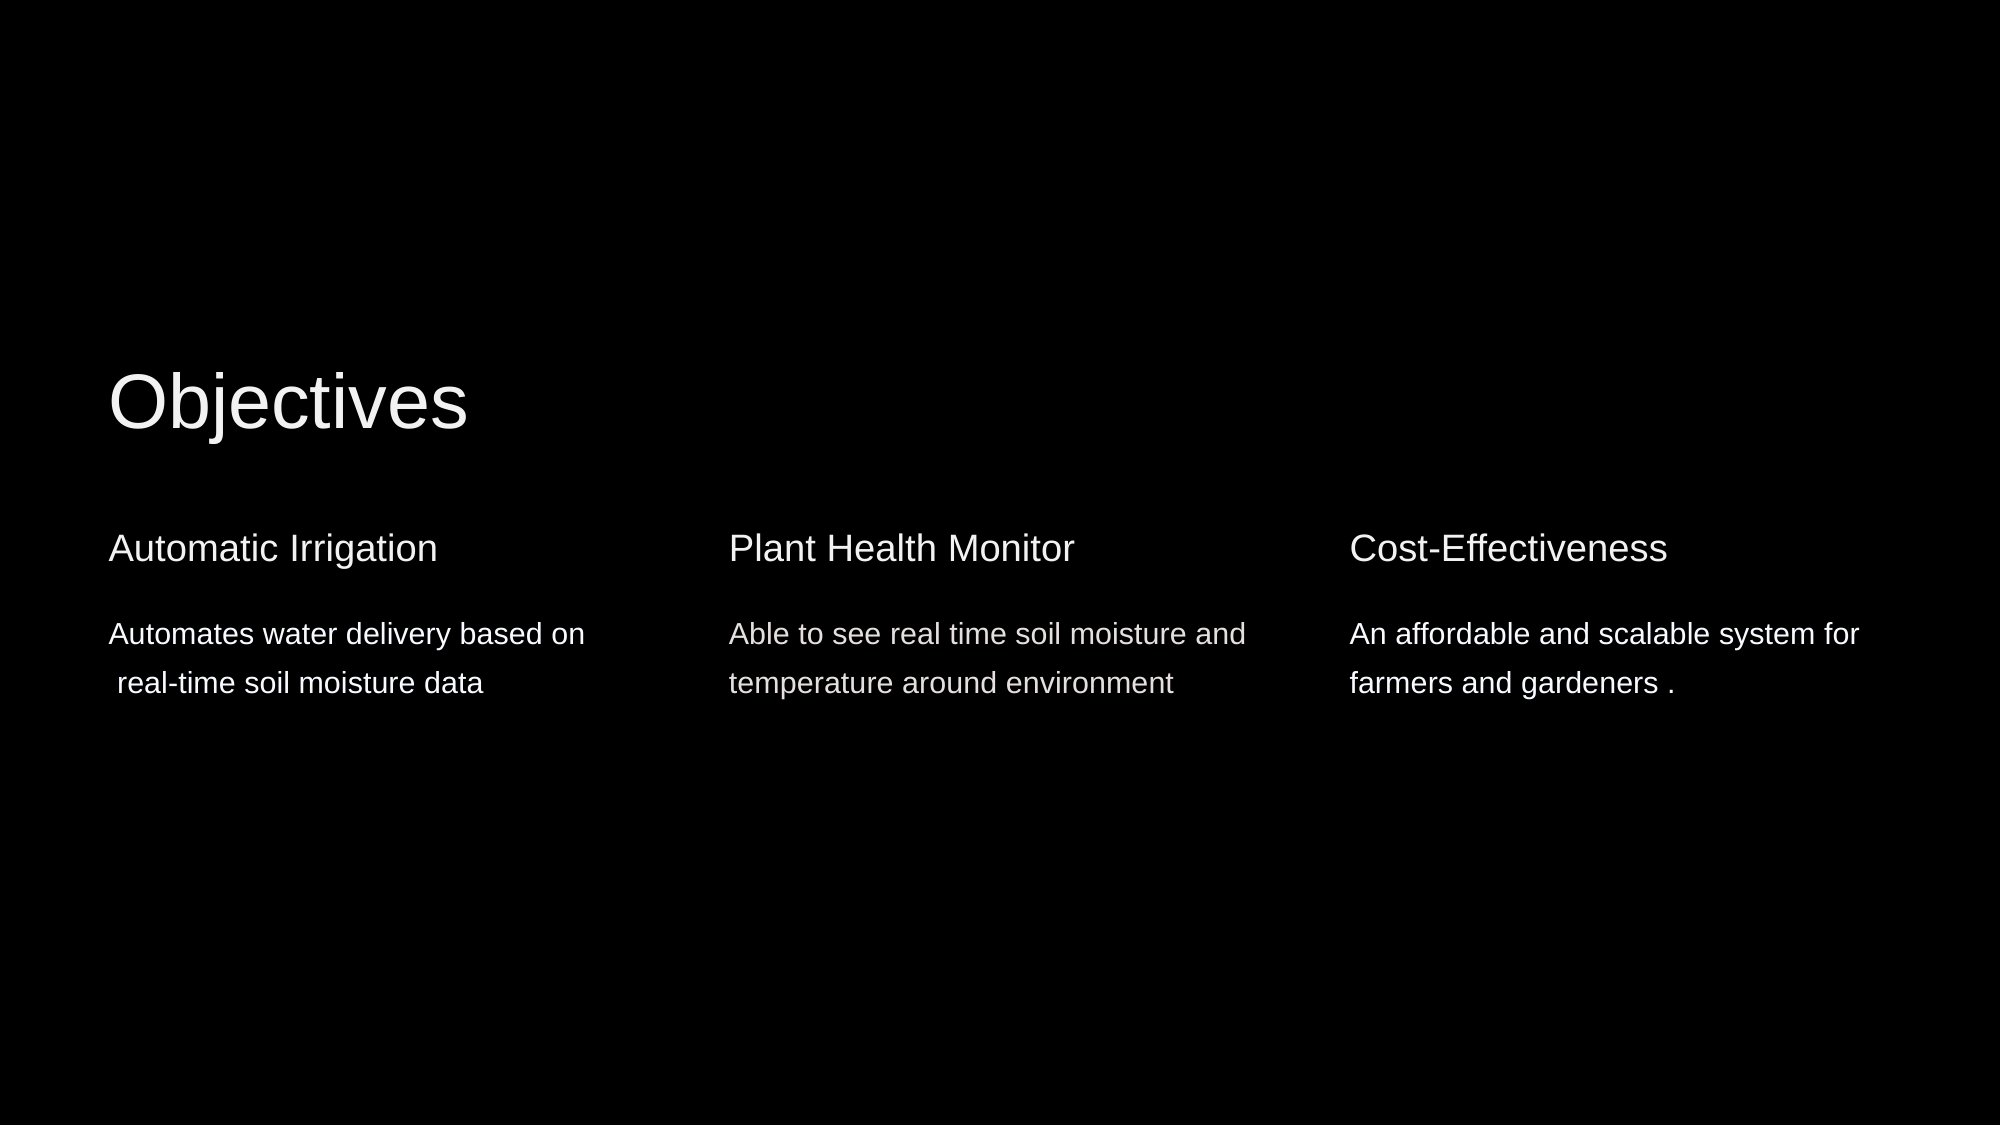

Objectives
Automatic Irrigation
Plant Health Monitor
Cost-Effectiveness
Automates water delivery based on
 real-time soil moisture data
Able to see real time soil moisture and temperature around environment
An affordable and scalable system for farmers and gardeners .